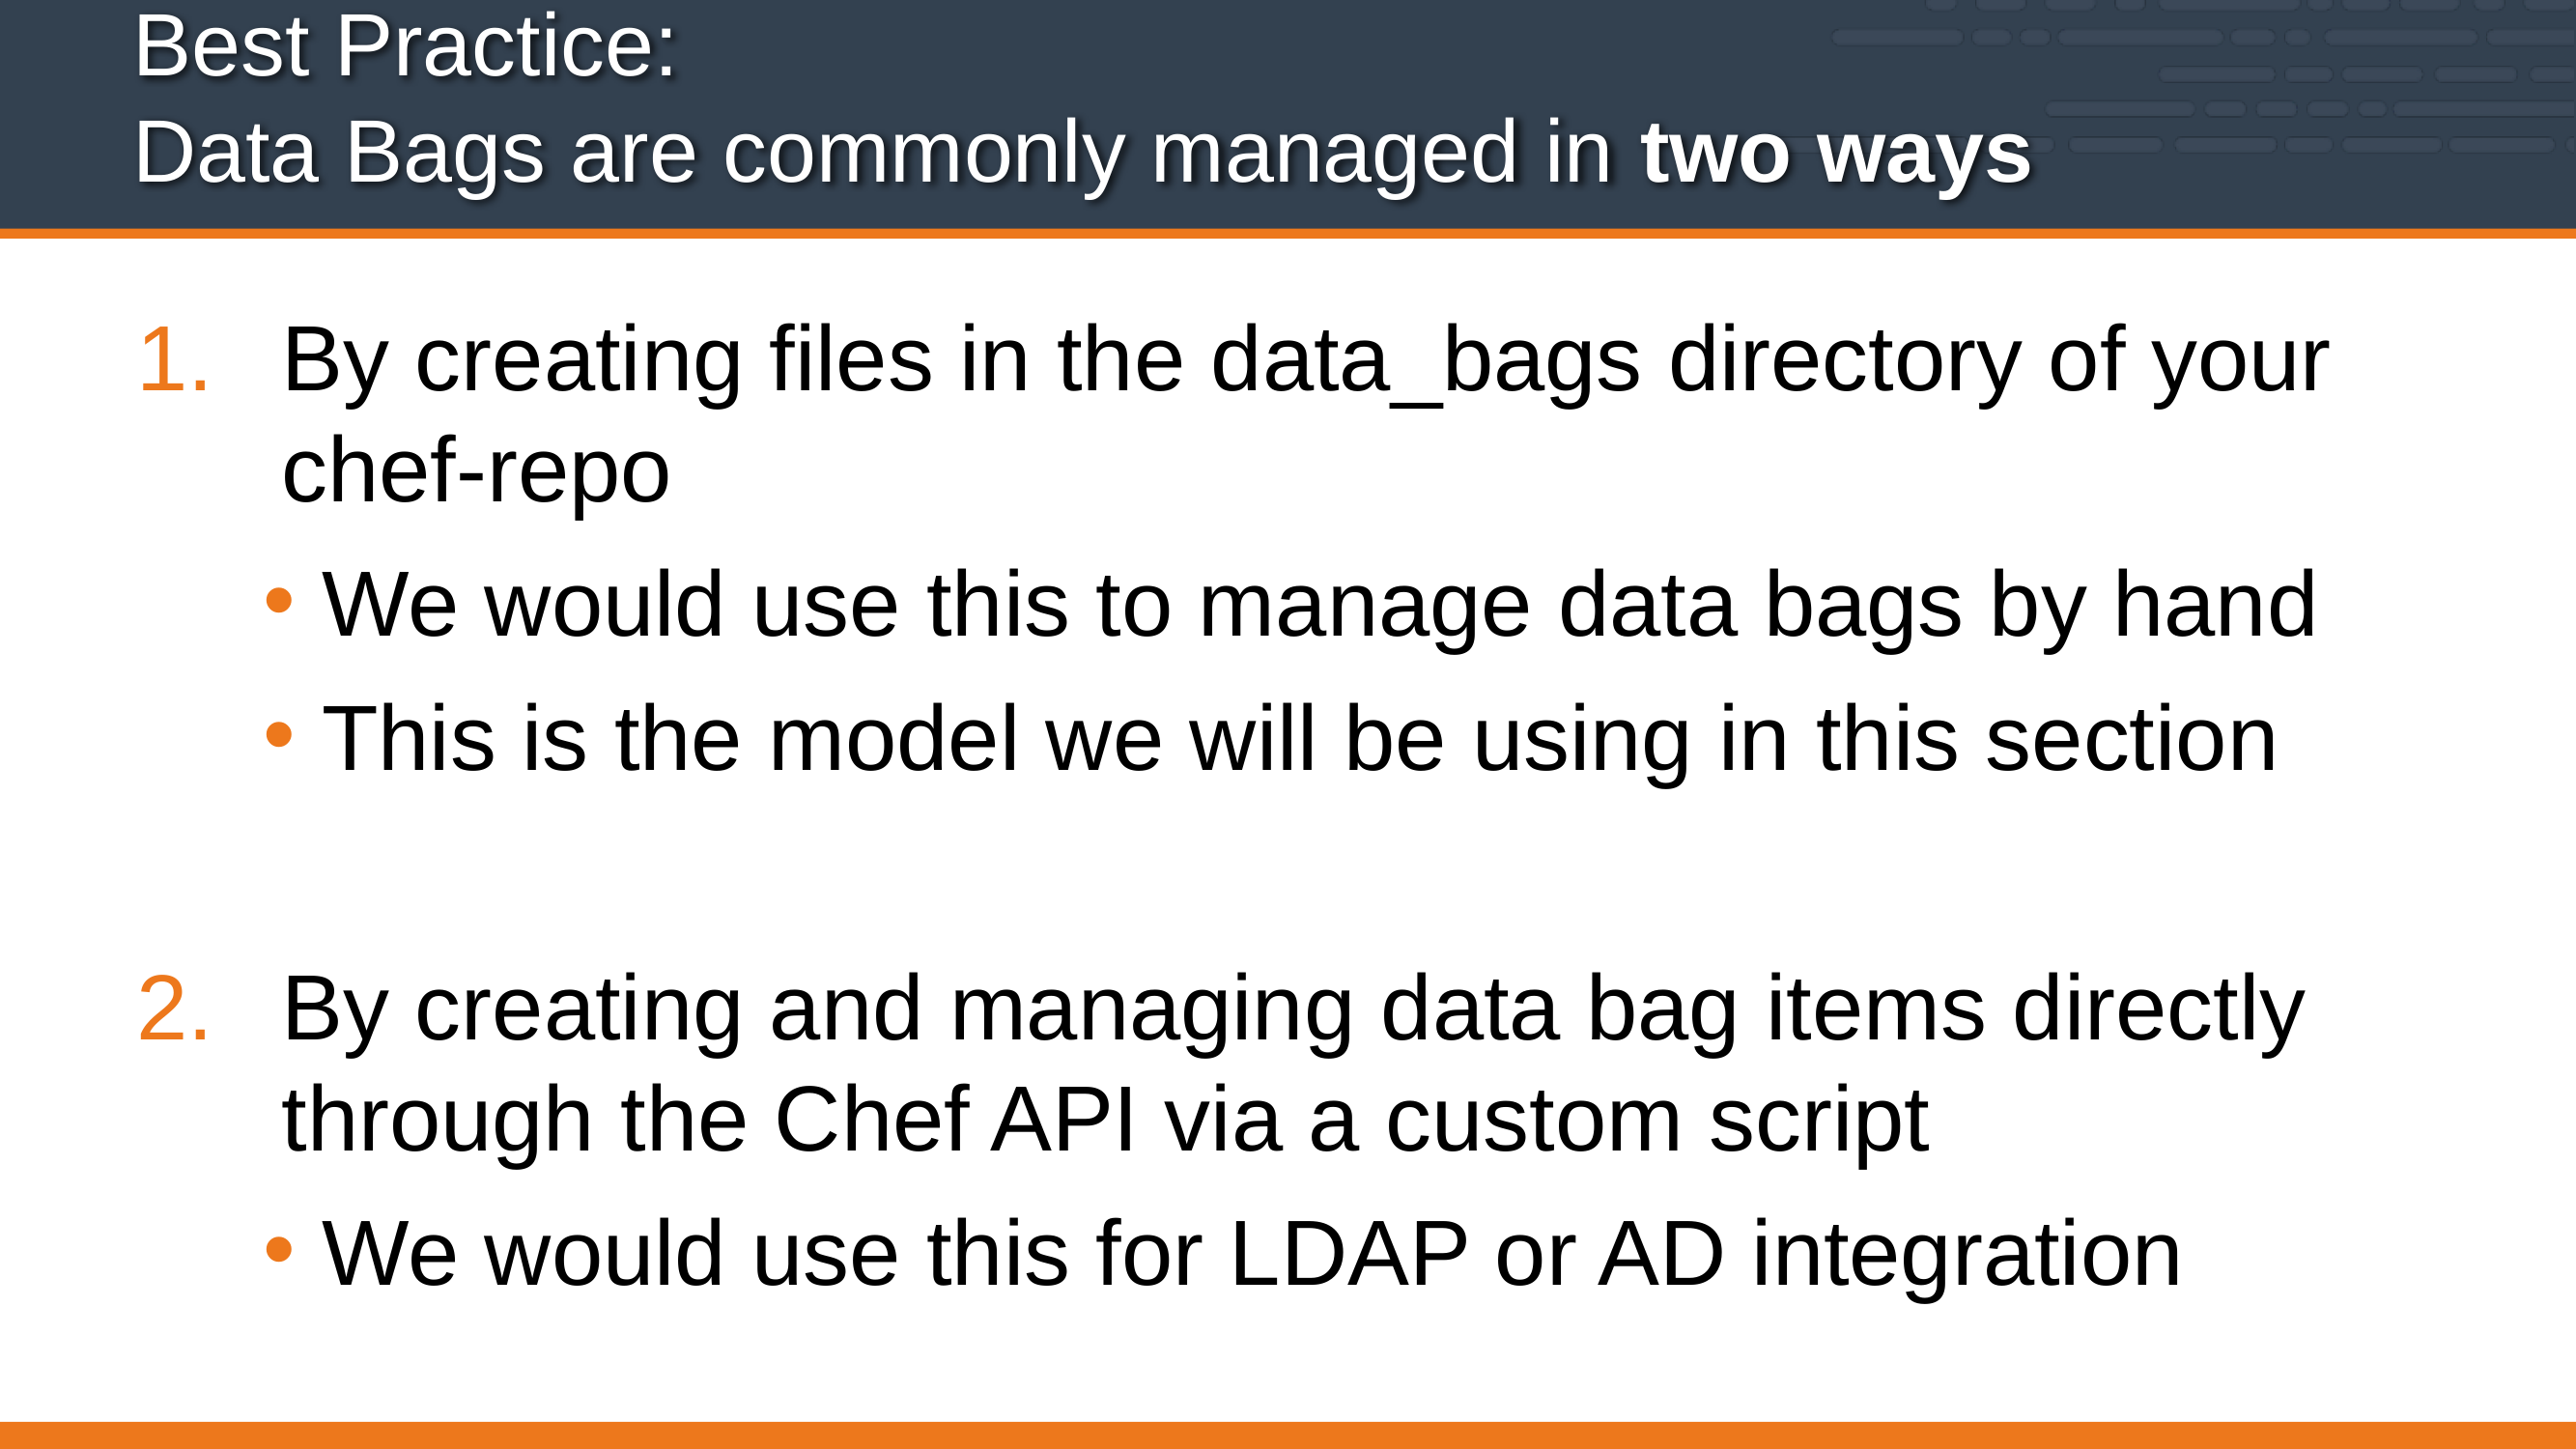

# Best Practice: Data Bags are commonly managed in two ways
By creating files in the data_bags directory of your chef-repo
We would use this to manage data bags by hand
This is the model we will be using in this section

By creating and managing data bag items directly through the Chef API via a custom script
We would use this for LDAP or AD integration